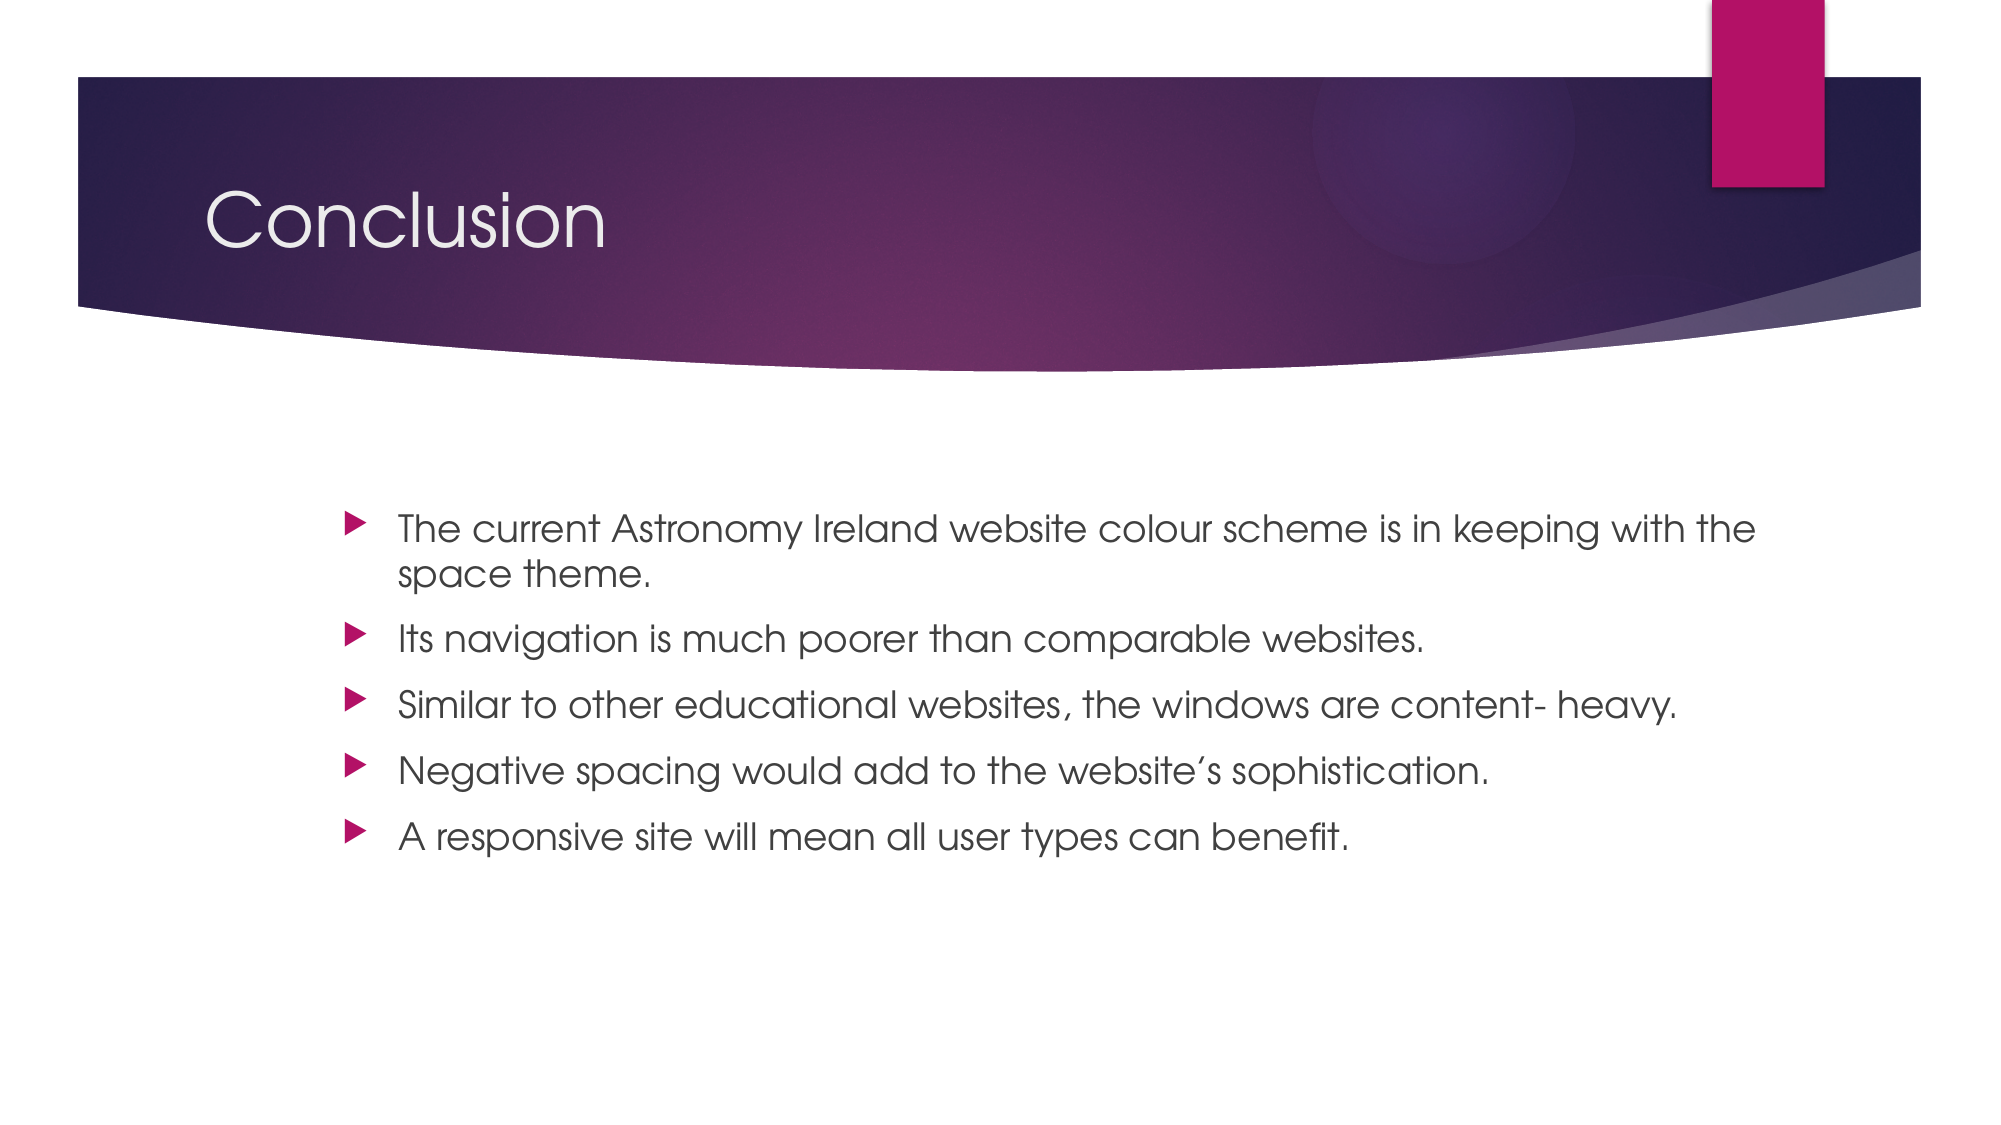

# Conclusion
The current Astronomy Ireland website colour scheme is in keeping with the space theme.
Its navigation is much poorer than comparable websites.
Similar to other educational websites, the windows are content- heavy.
Negative spacing would add to the website’s sophistication.
A responsive site will mean all user types can benefit.